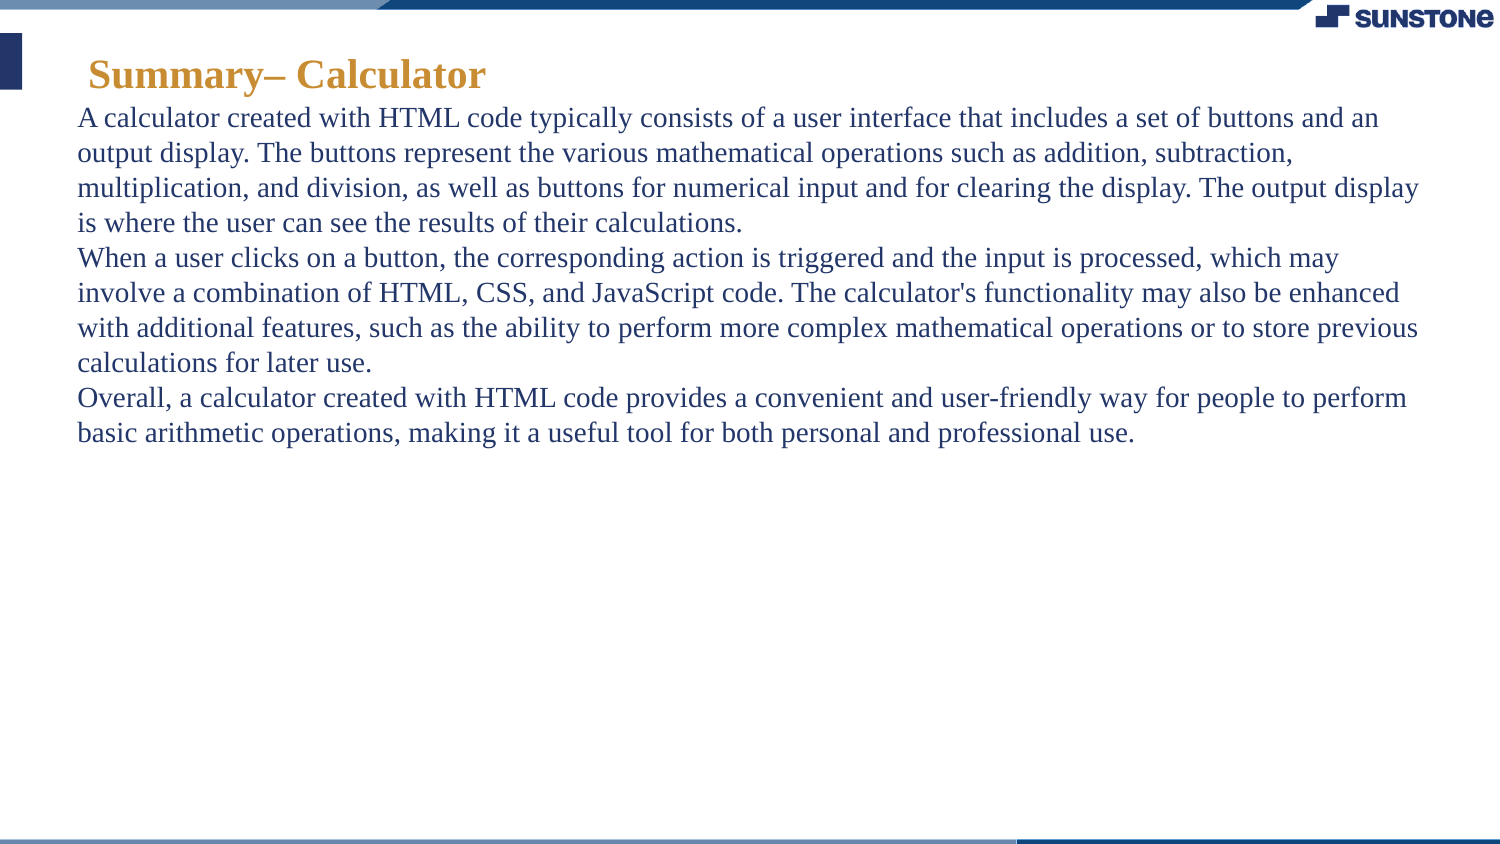

Summary– Calculator
A calculator created with HTML code typically consists of a user interface that includes a set of buttons and an output display. The buttons represent the various mathematical operations such as addition, subtraction, multiplication, and division, as well as buttons for numerical input and for clearing the display. The output display is where the user can see the results of their calculations.
When a user clicks on a button, the corresponding action is triggered and the input is processed, which may involve a combination of HTML, CSS, and JavaScript code. The calculator's functionality may also be enhanced with additional features, such as the ability to perform more complex mathematical operations or to store previous calculations for later use.
Overall, a calculator created with HTML code provides a convenient and user-friendly way for people to perform basic arithmetic operations, making it a useful tool for both personal and professional use.